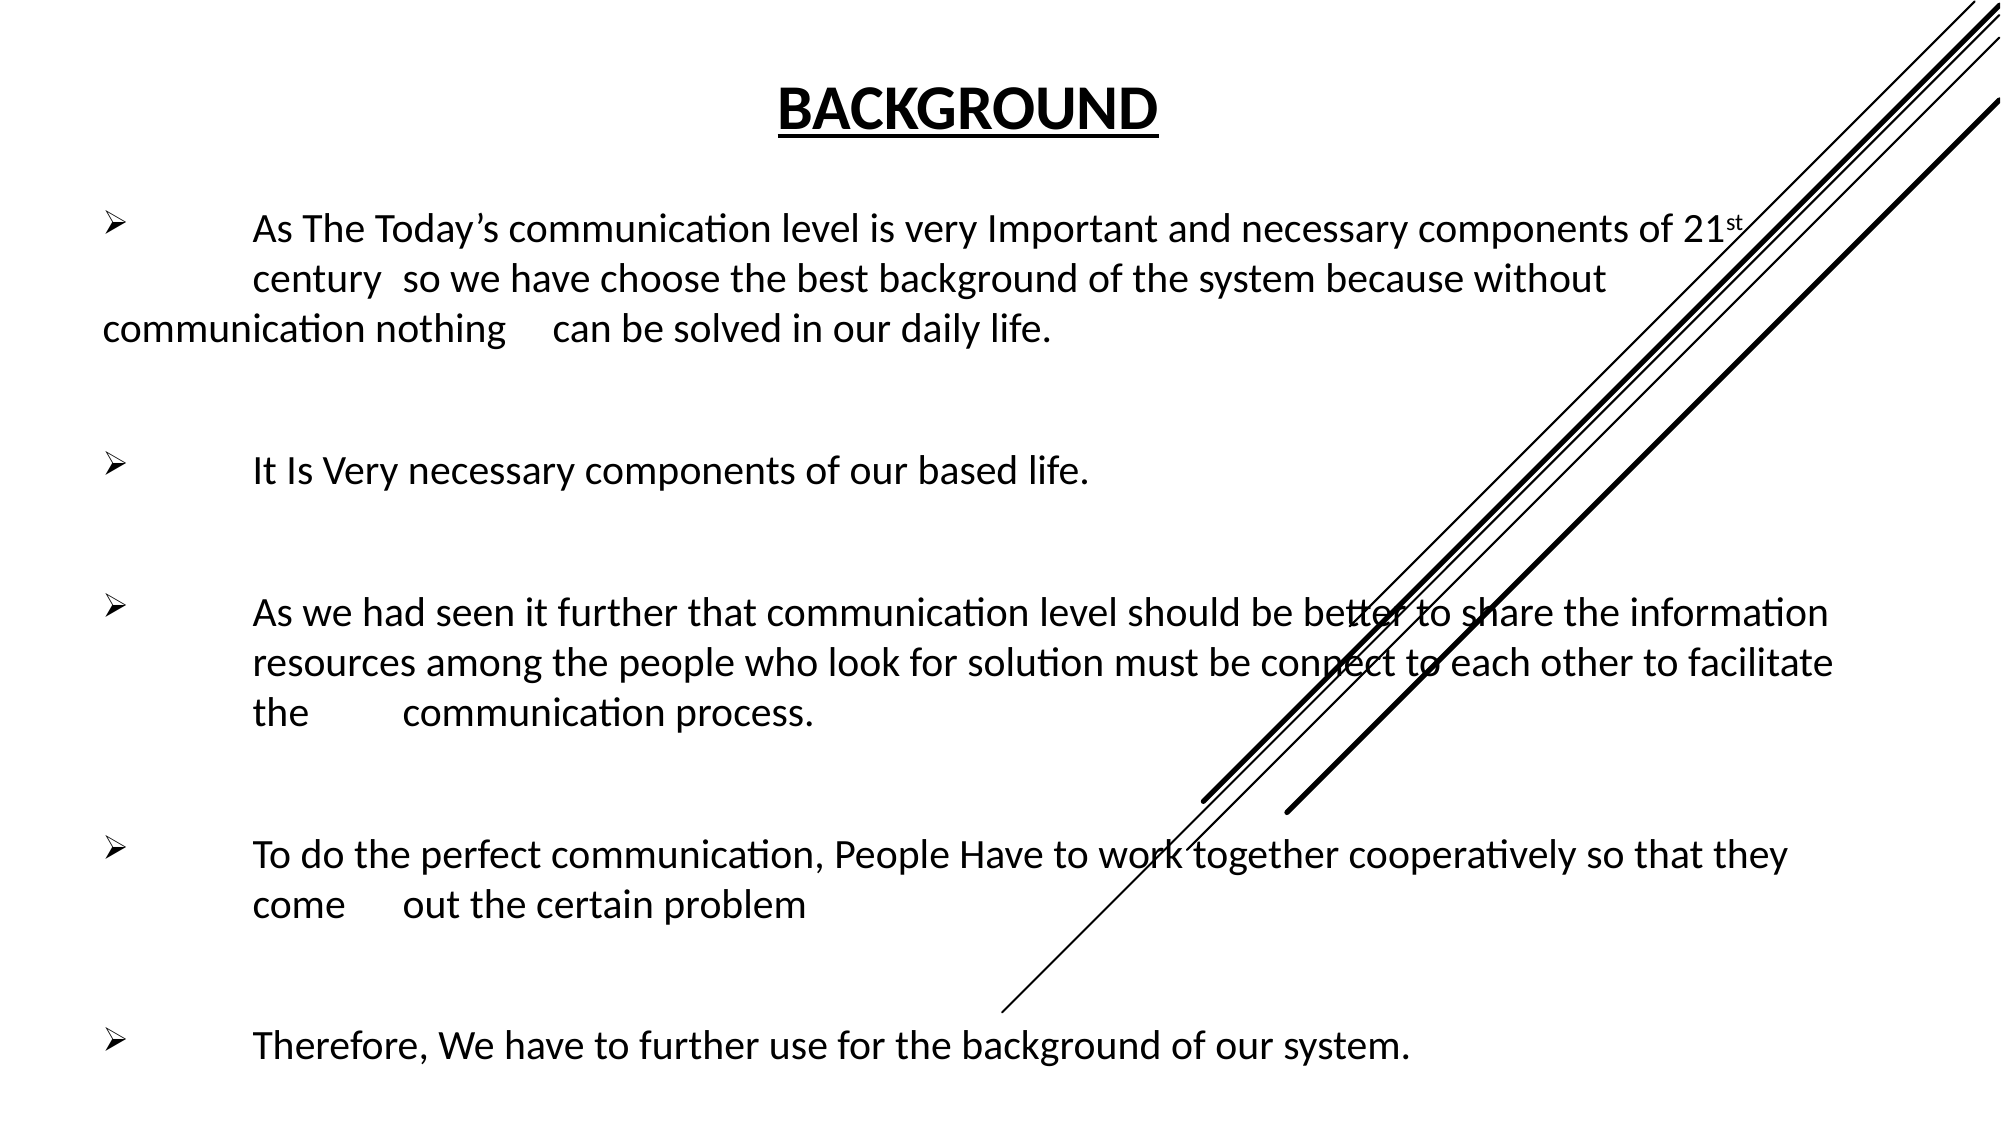

# 1.1) BACKGROUND OF PROJECT
 	As The Today’s communication level is very Important and necessary components of 21st 	century 	so we have choose the best background of the system because without 	communication nothing 	can be solved in our daily life.

 	It Is Very necessary components of our based life.

 	As we had seen it further that communication level should be better to share the information 	resources among the people who look for solution must be connect to each other to facilitate 	the 	communication process.

 	To do the perfect communication, People Have to work together cooperatively so that they 	come 	out the certain problem

 	Therefore, We have to further use for the background of our system.